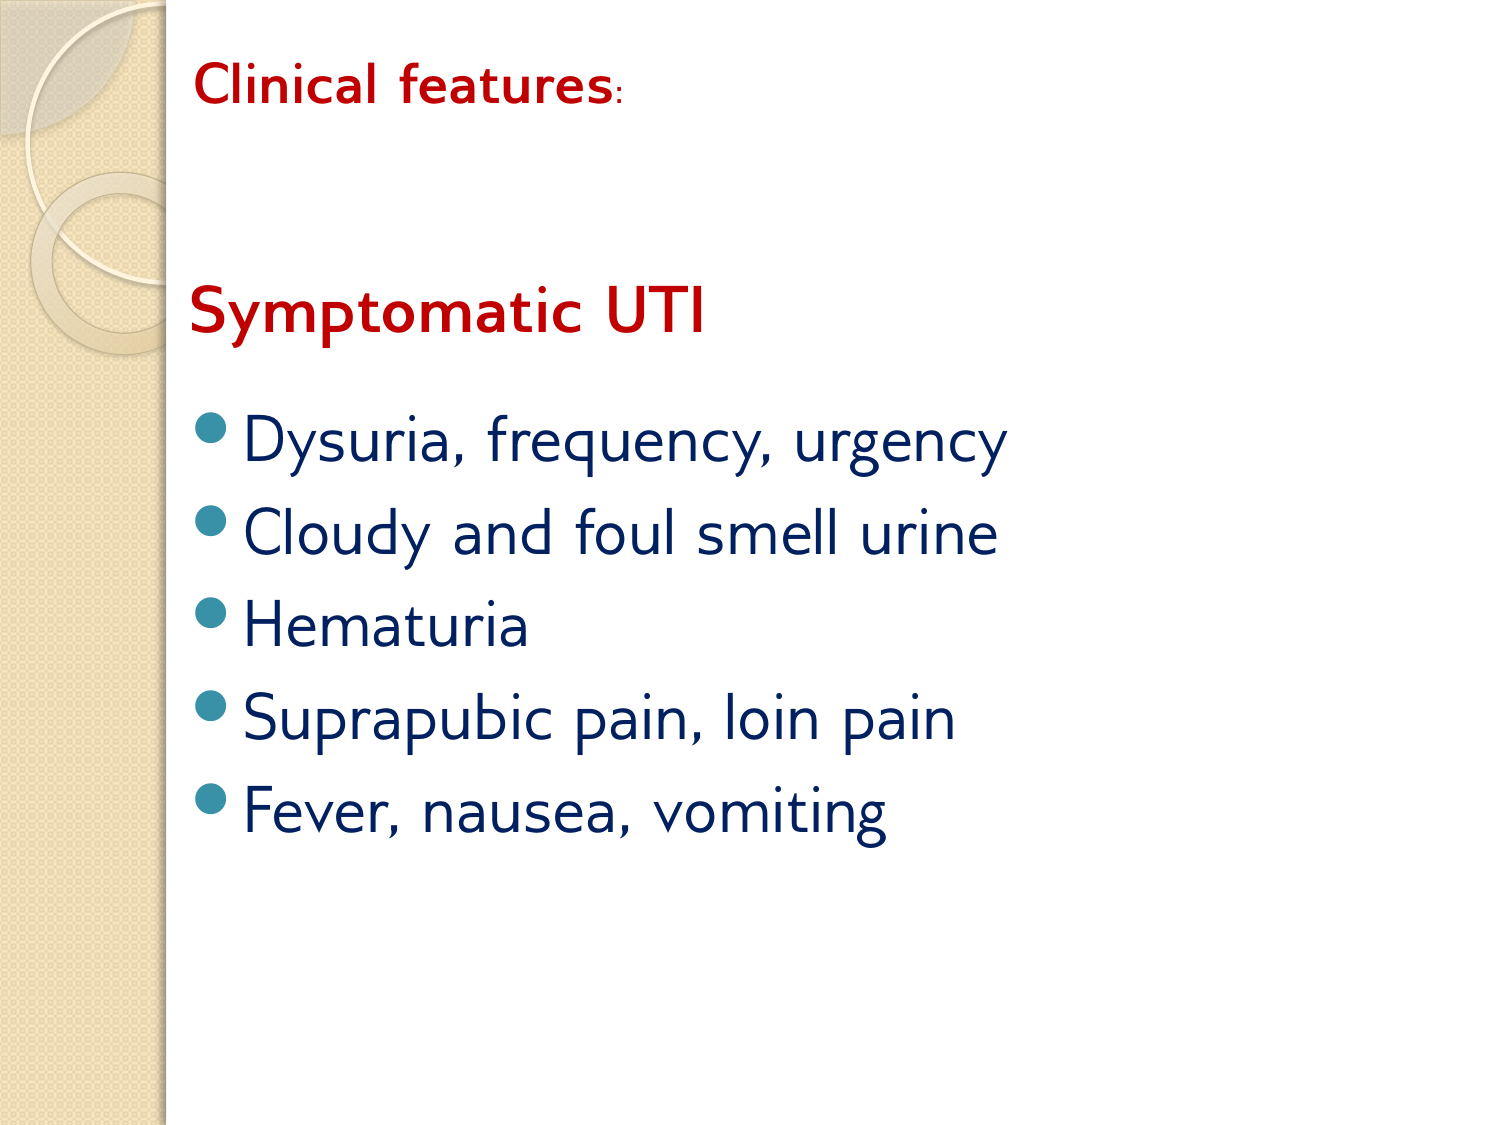

Clinical features:
# Symptomatic UTI
Dysuria, frequency, urgency
Cloudy and foul smell urine
Hematuria
Suprapubic pain, loin pain
Fever, nausea, vomiting